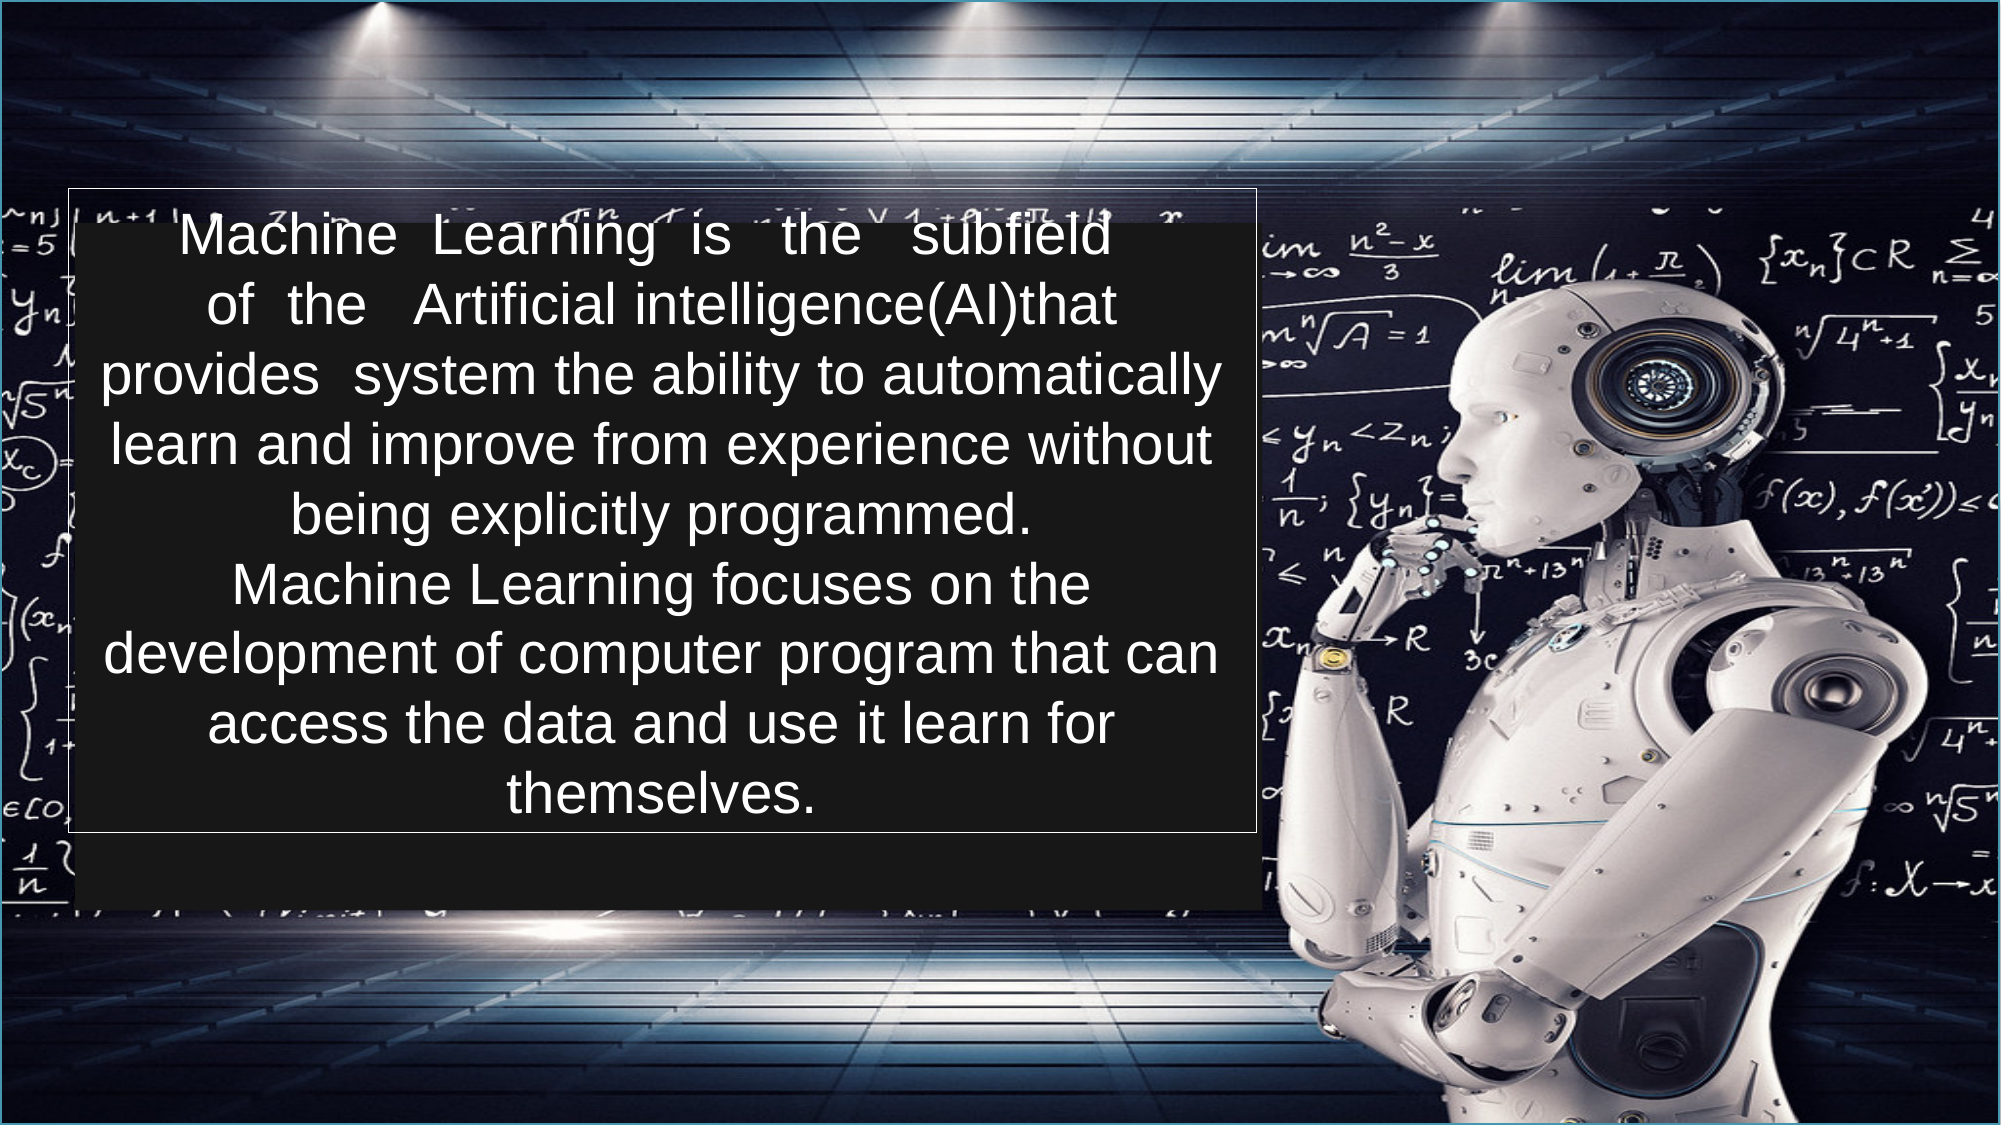

Machine  Learning  is   the   subfield
of  the   Artificial intelligence(AI)that
provides  system the ability to automatically learn and improve from experience without being explicitly programmed.
Machine Learning focuses on the development of computer program that can access the data and use it learn for themselves.